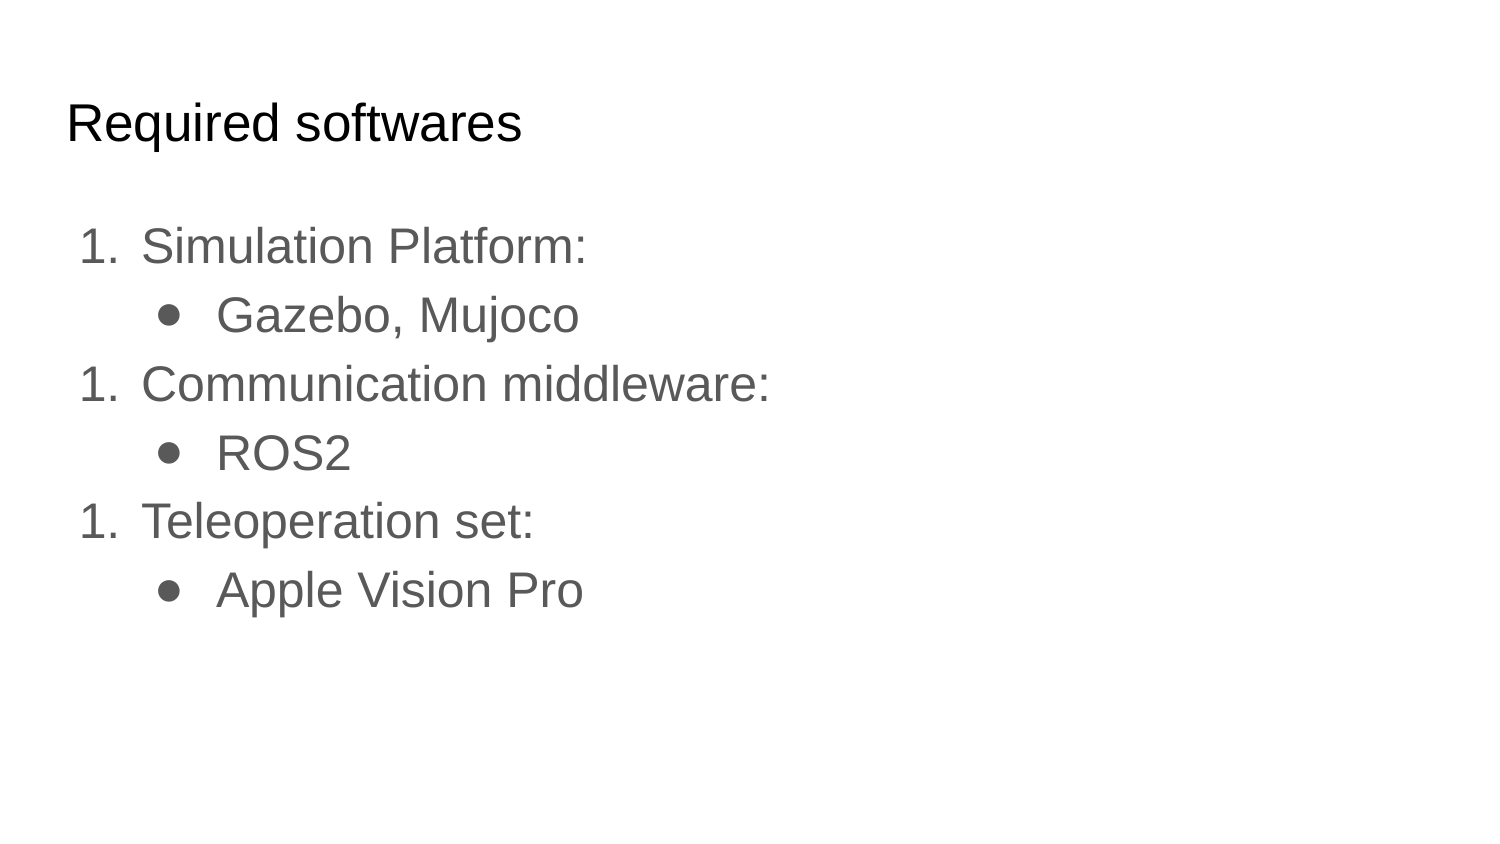

# Required softwares
Simulation Platform:
Gazebo, Mujoco
Communication middleware:
ROS2
Teleoperation set:
Apple Vision Pro